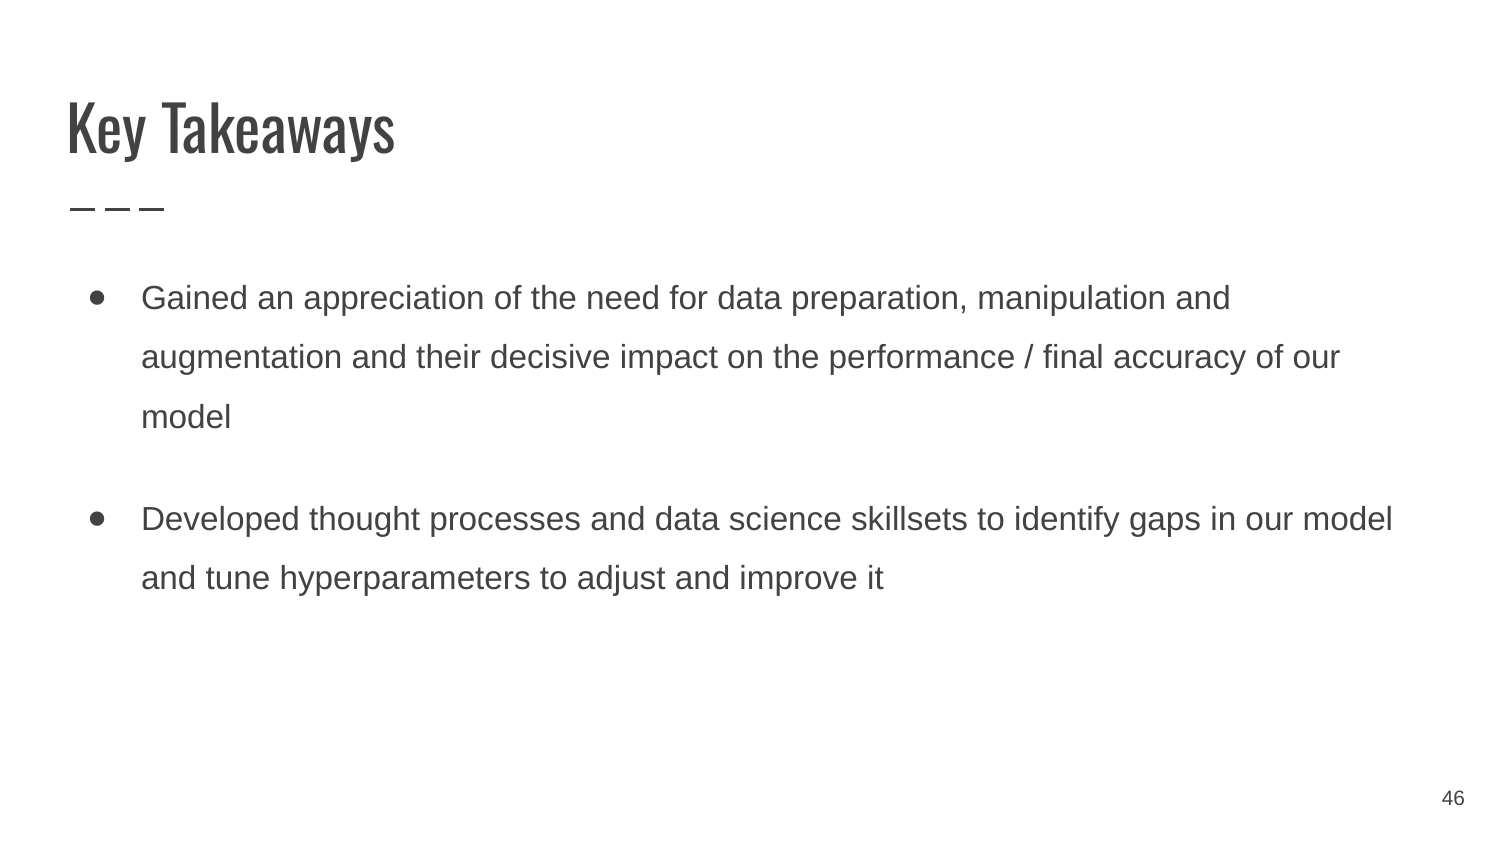

# Key Takeaways
Gained an appreciation of the need for data preparation, manipulation and augmentation and their decisive impact on the performance / final accuracy of our model
Developed thought processes and data science skillsets to identify gaps in our model and tune hyperparameters to adjust and improve it
46